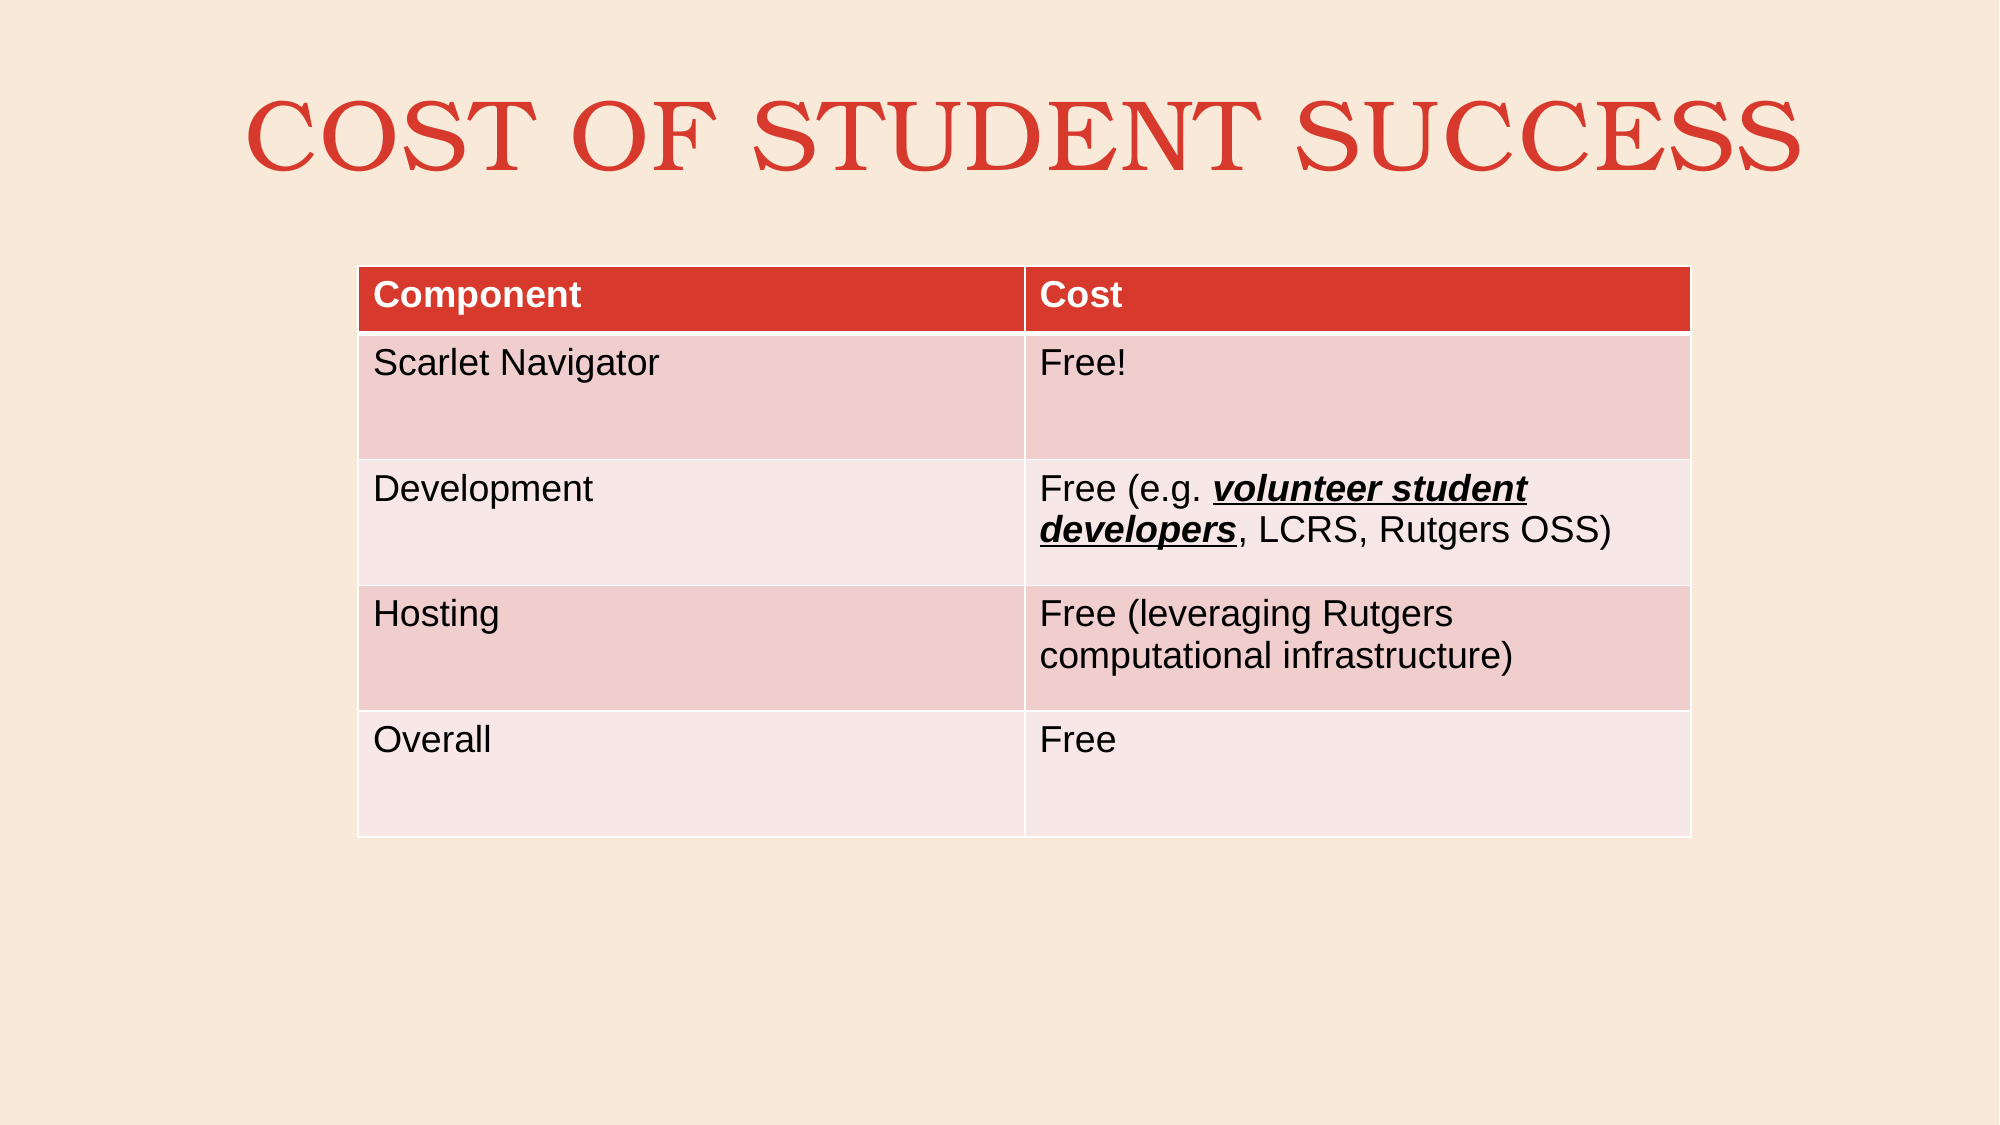

Cost of Student Success
| Component | Cost |
| --- | --- |
| Scarlet Navigator | Free! |
| Development | Free (e.g. volunteer student developers, LCRS, Rutgers OSS) |
| Hosting | Free (leveraging Rutgers computational infrastructure) |
| Overall | Free |